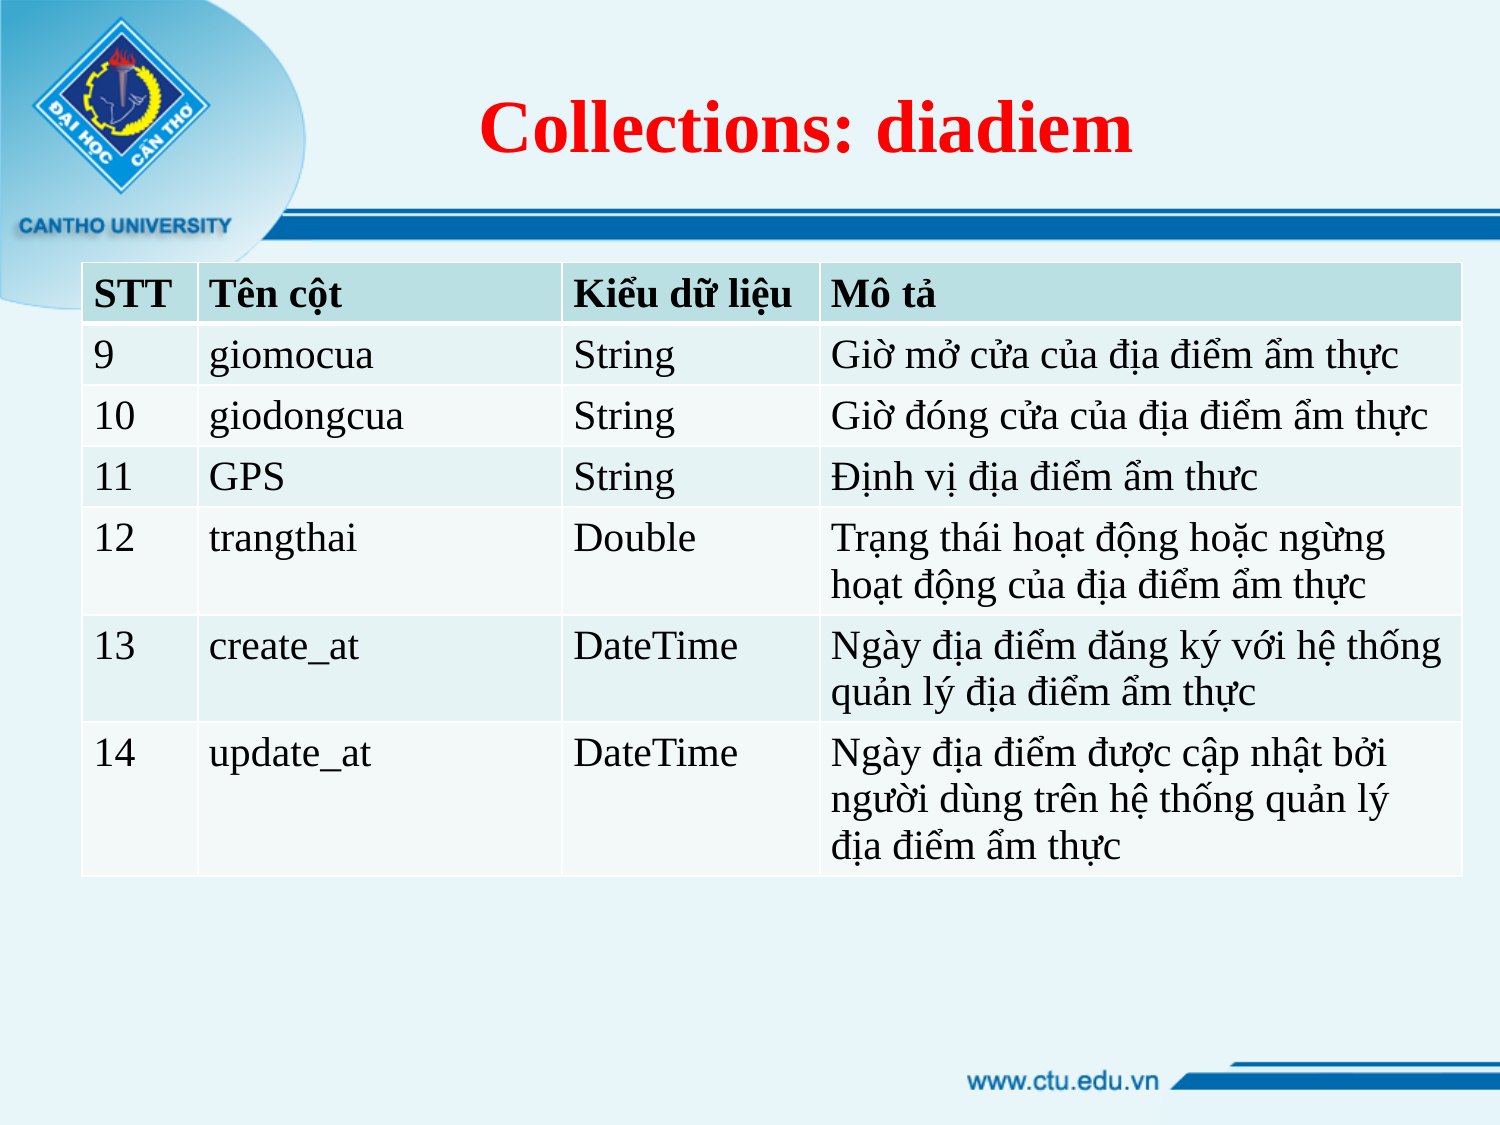

# Collections: diadiem
| STT | Tên cột | Kiểu dữ liệu | Mô tả |
| --- | --- | --- | --- |
| 9 | giomocua | String | Giờ mở cửa của địa điểm ẩm thực |
| 10 | giodongcua | String | Giờ đóng cửa của địa điểm ẩm thực |
| 11 | GPS | String | Định vị địa điểm ẩm thưc |
| 12 | trangthai | Double | Trạng thái hoạt động hoặc ngừng hoạt động của địa điểm ẩm thực |
| 13 | create\_at | DateTime | Ngày địa điểm đăng ký với hệ thống quản lý địa điểm ẩm thực |
| 14 | update\_at | DateTime | Ngày địa điểm được cập nhật bởi người dùng trên hệ thống quản lý địa điểm ẩm thực |